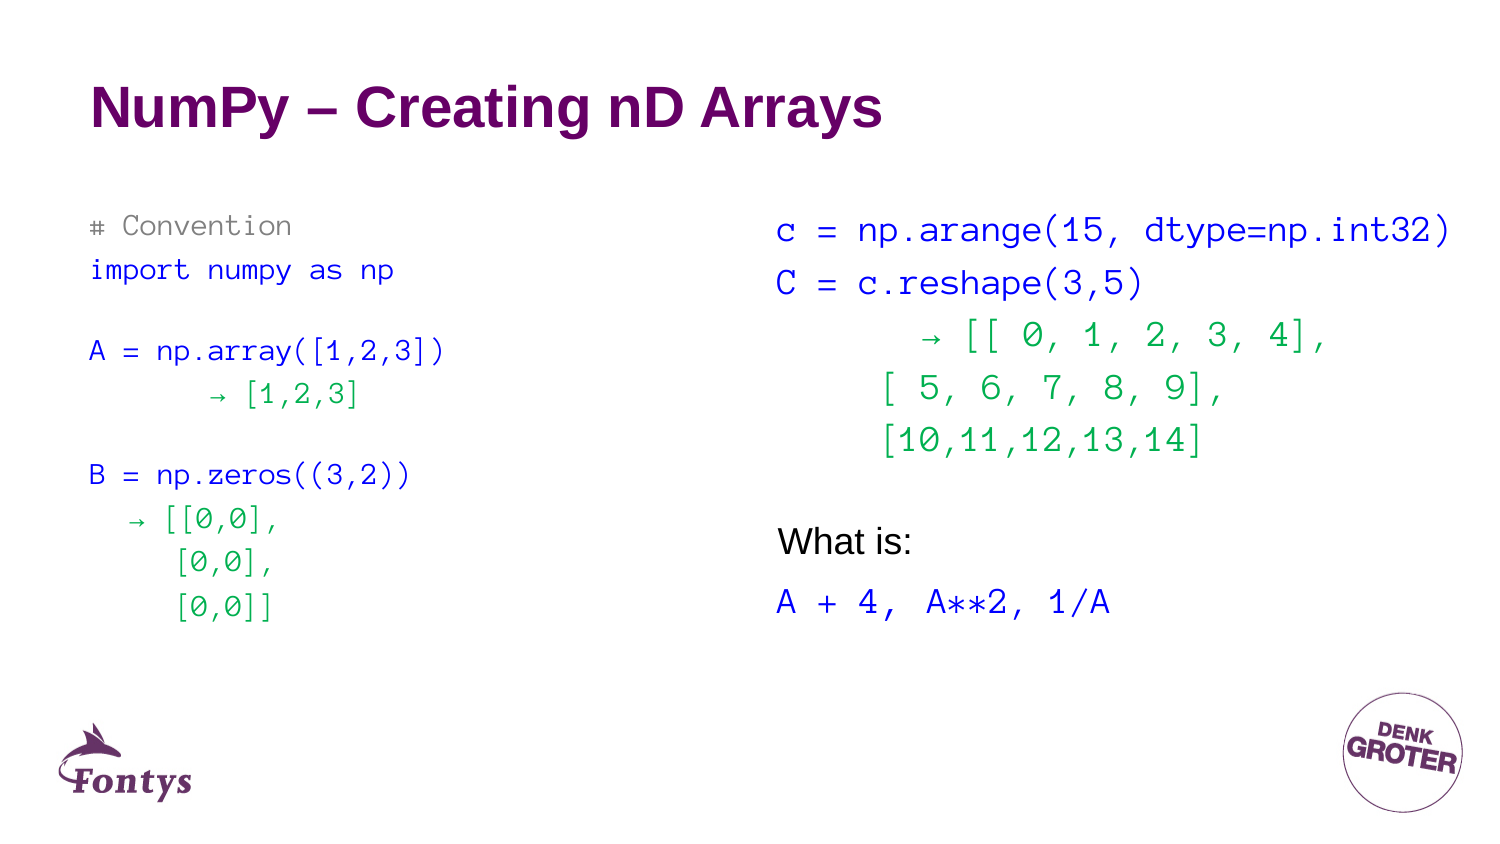

# NumPy – Creating nD Arrays
c = np.arange(15, dtype=np.int32)
C = c.reshape(3,5)
	→ [[ 0, 1, 2, 3, 4],
     [ 5, 6, 7, 8, 9],
     [10,11,12,13,14]

What is:
A + 4, A**2, 1/A
# Convention
import numpy as np
A = np.array([1,2,3])
	→ [1,2,3]
B = np.zeros((3,2))
	→ [[0,0],
     [0,0],
     [0,0]]